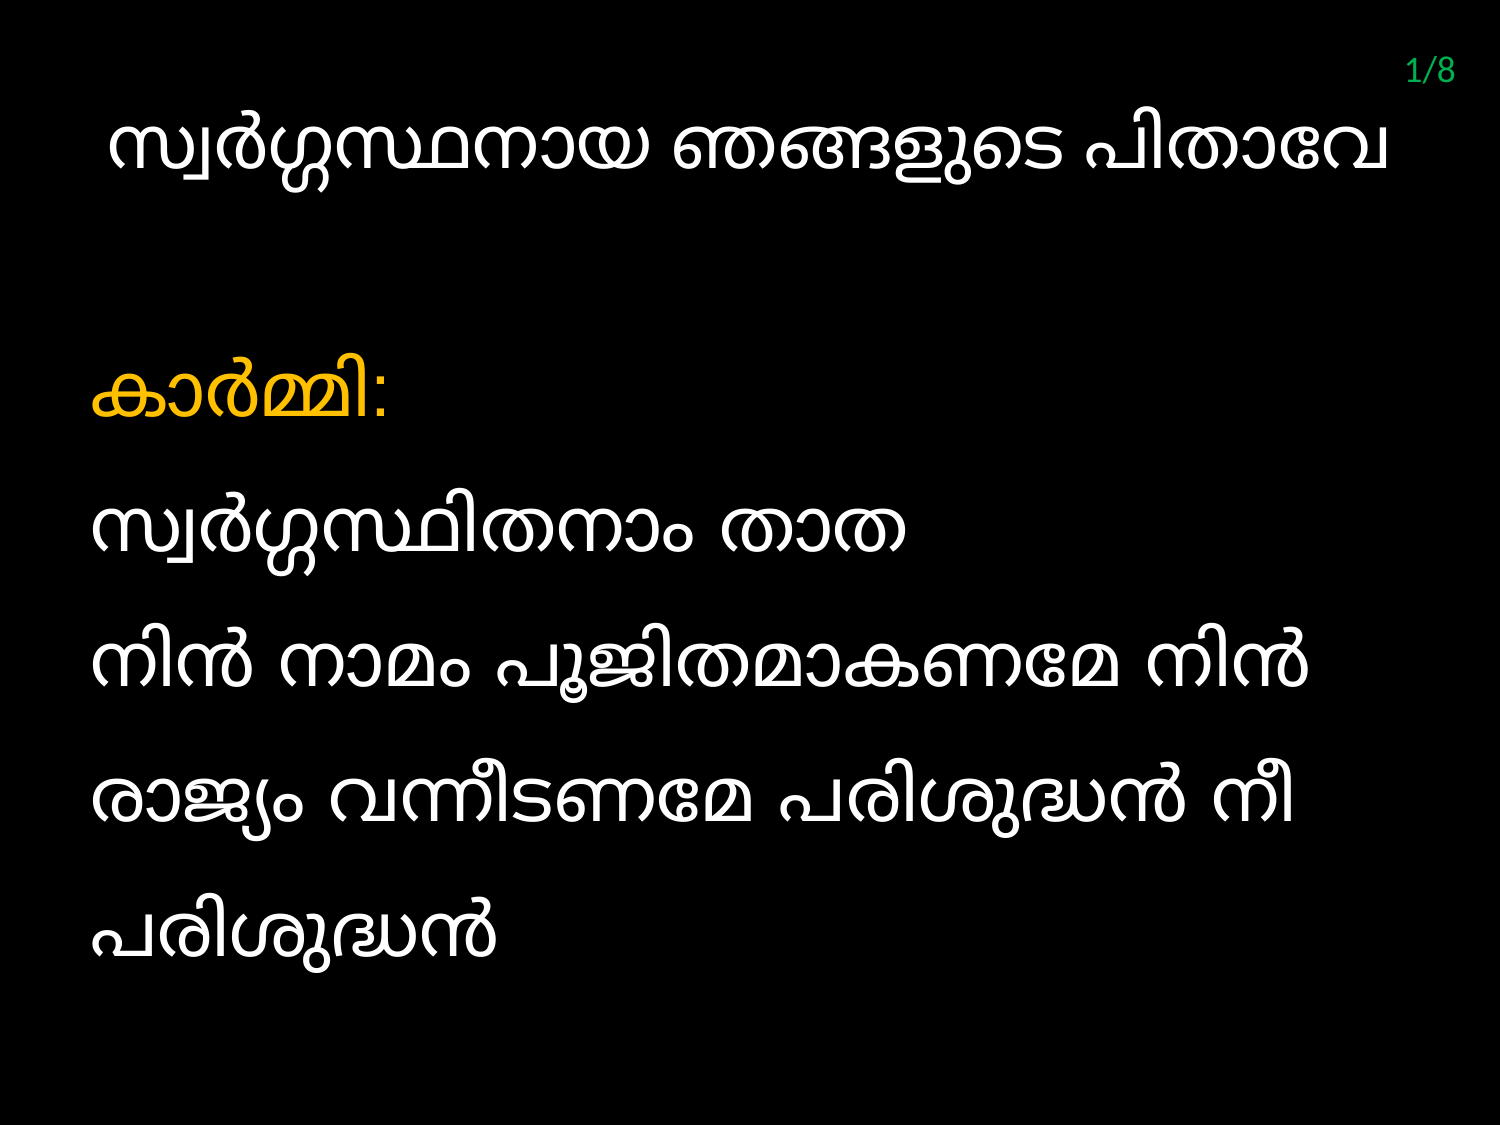

1/8
# സ്വര്‍ഗ്ഗസ്ഥനായ ഞങ്ങളുടെ പിതാവേ
കാര്‍മ്മി:
സ്വര്‍ഗ്ഗസ്ഥിതനാം താത
നിന്‍ നാമം പൂജിതമാകണമേ നിന്‍ രാജ്യം വന്നീടണമേ പരിശുദ്ധന്‍ നീ പരിശുദ്ധന്‍